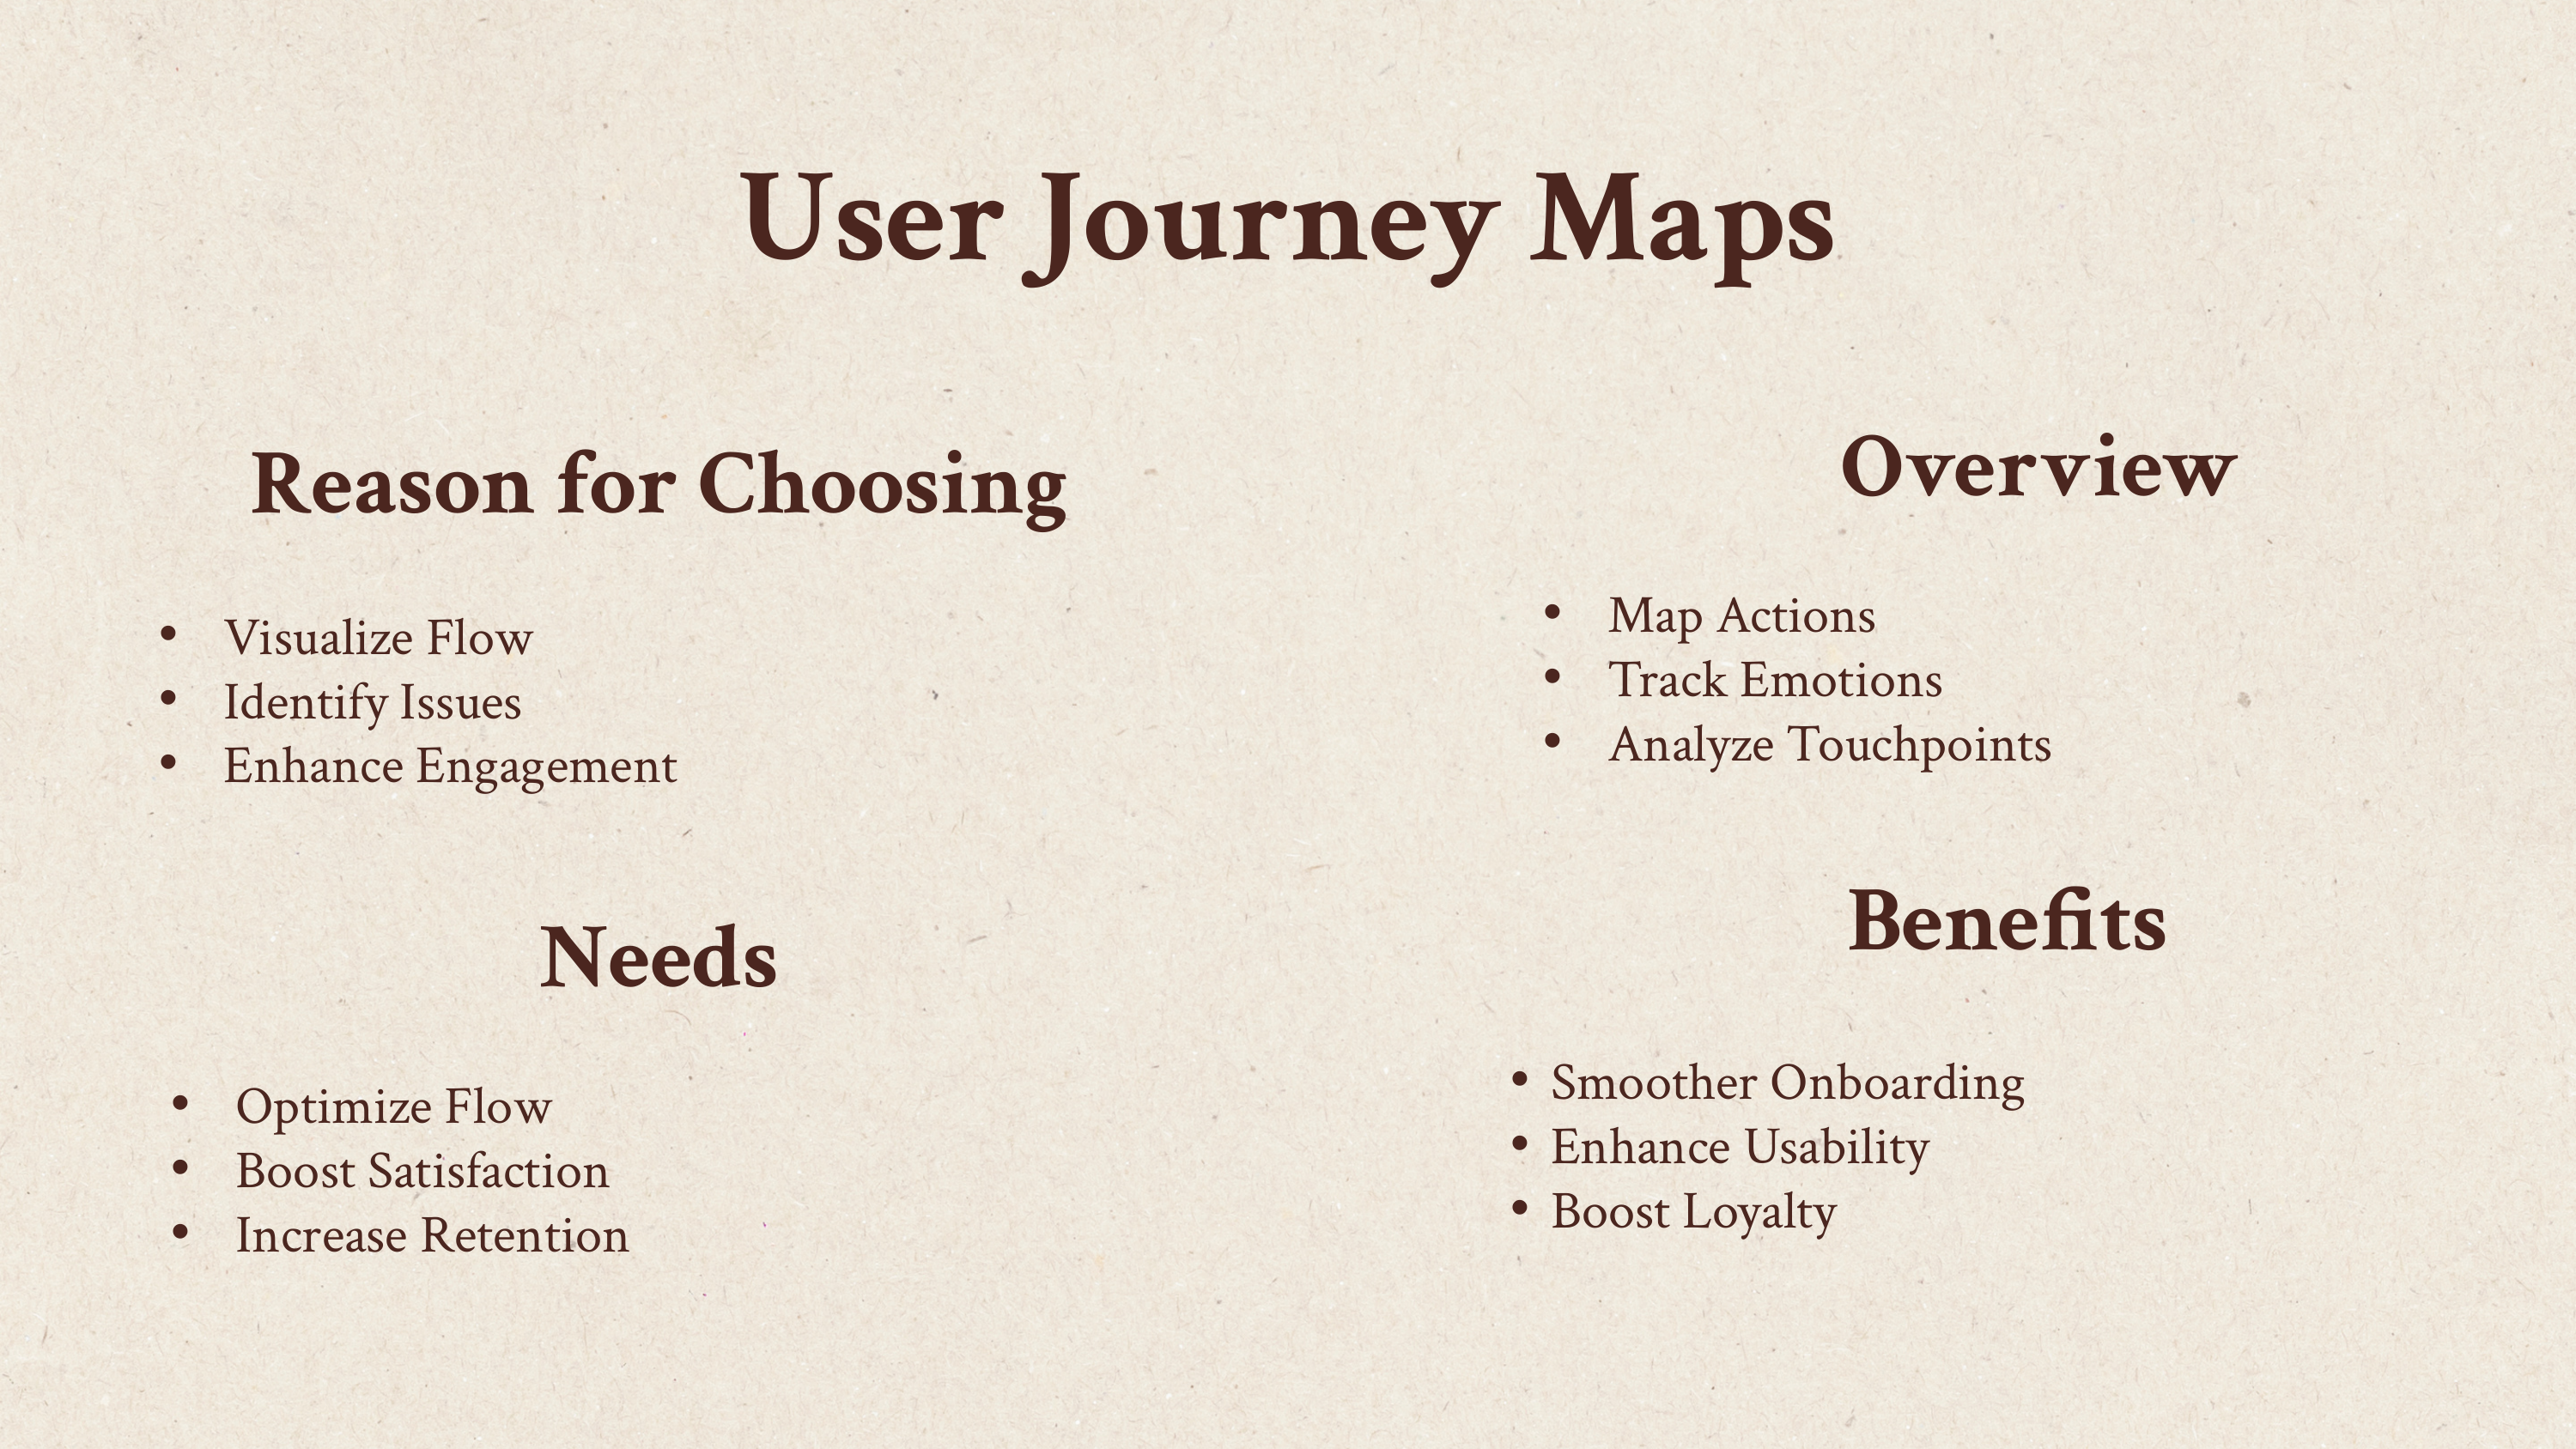

User Journey Maps
Overview

Map Actions
Track Emotions
Analyze Touchpoints

Reason for Choosing

Visualize Flow
Identify Issues
Enhance Engagement
Benefits

Smoother Onboarding
Enhance Usability
Boost Loyalty
Needs

Optimize Flow
Boost Satisfaction
Increase Retention